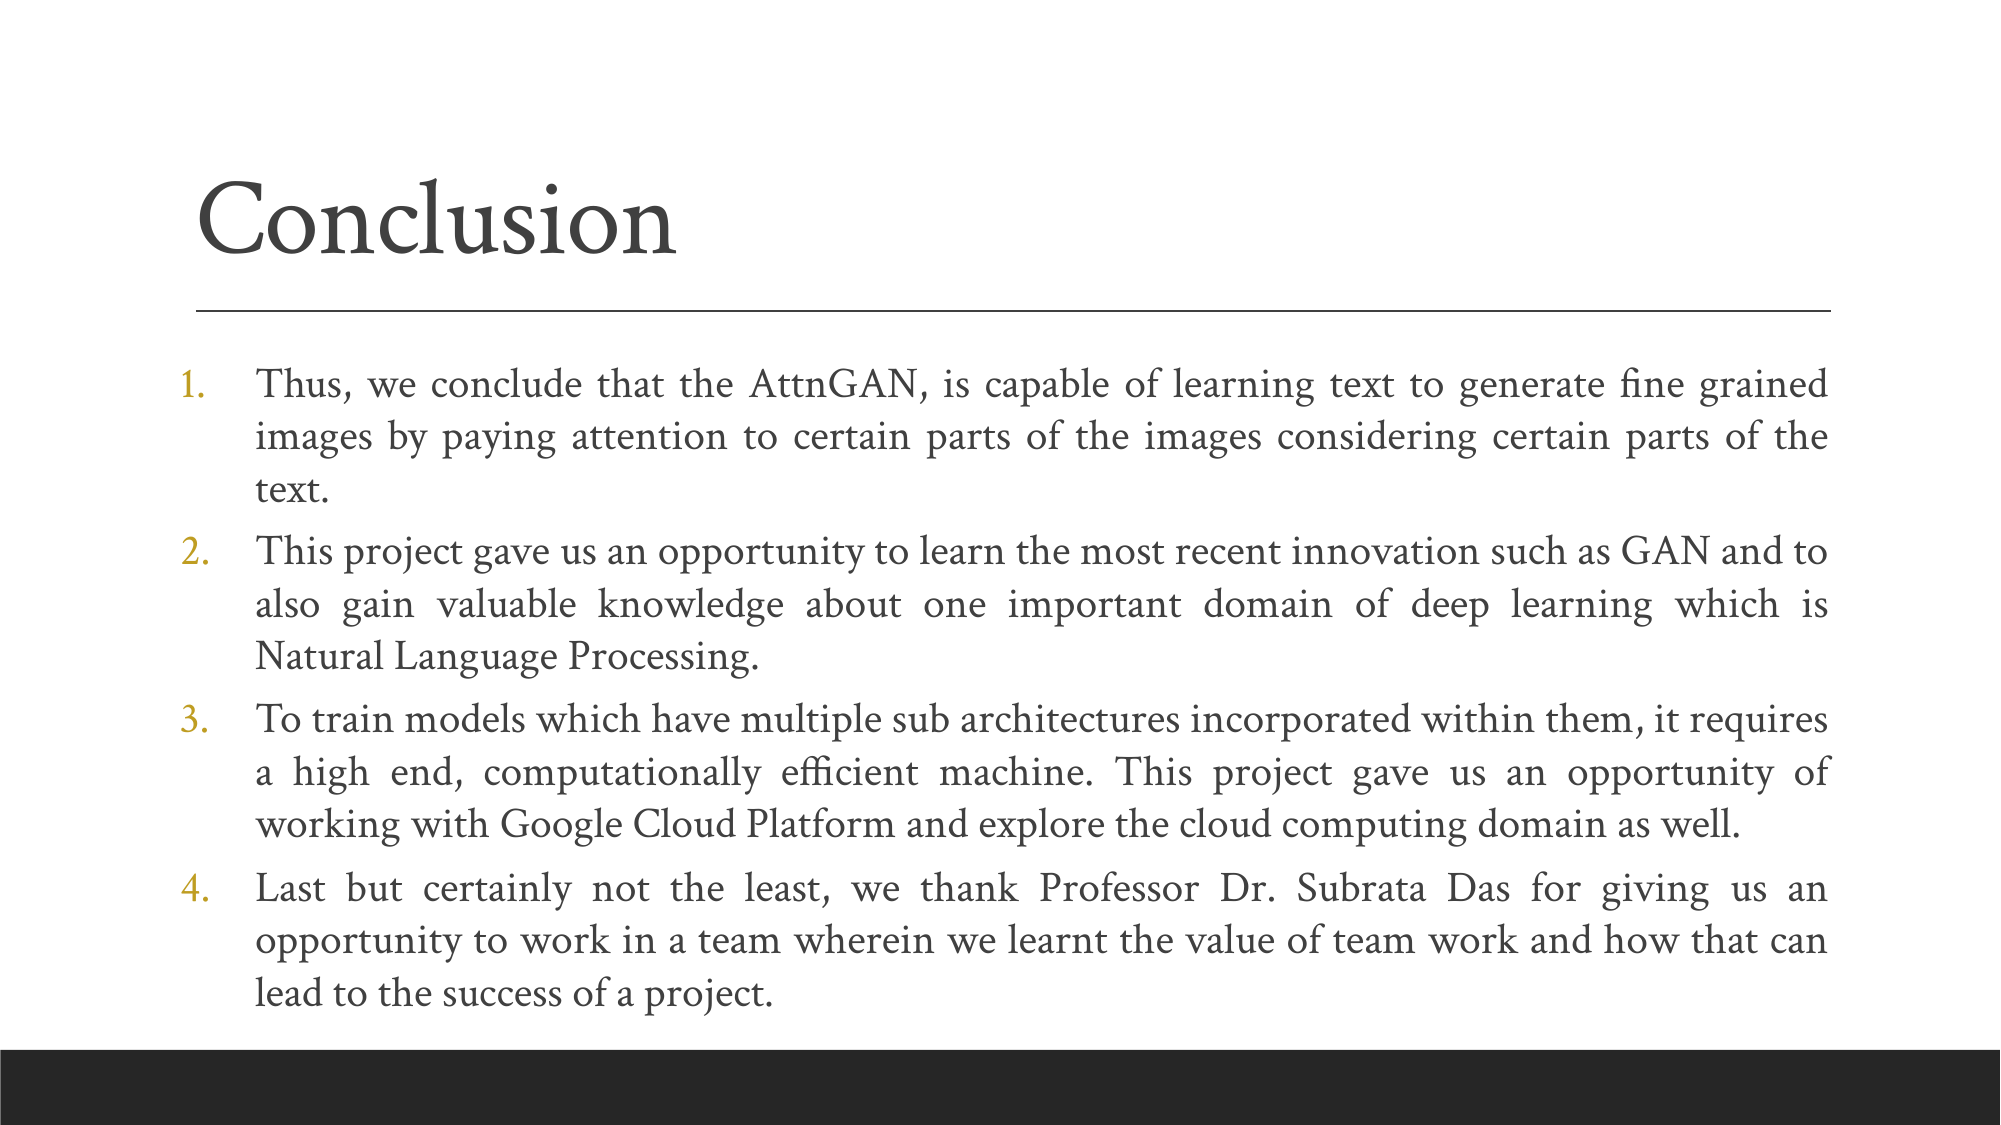

# Conclusion
Thus, we conclude that the AttnGAN, is capable of learning text to generate fine grained images by paying attention to certain parts of the images considering certain parts of the text.
This project gave us an opportunity to learn the most recent innovation such as GAN and to also gain valuable knowledge about one important domain of deep learning which is Natural Language Processing.
To train models which have multiple sub architectures incorporated within them, it requires a high end, computationally efficient machine. This project gave us an opportunity of working with Google Cloud Platform and explore the cloud computing domain as well.
Last but certainly not the least, we thank Professor Dr. Subrata Das for giving us an opportunity to work in a team wherein we learnt the value of team work and how that can lead to the success of a project.